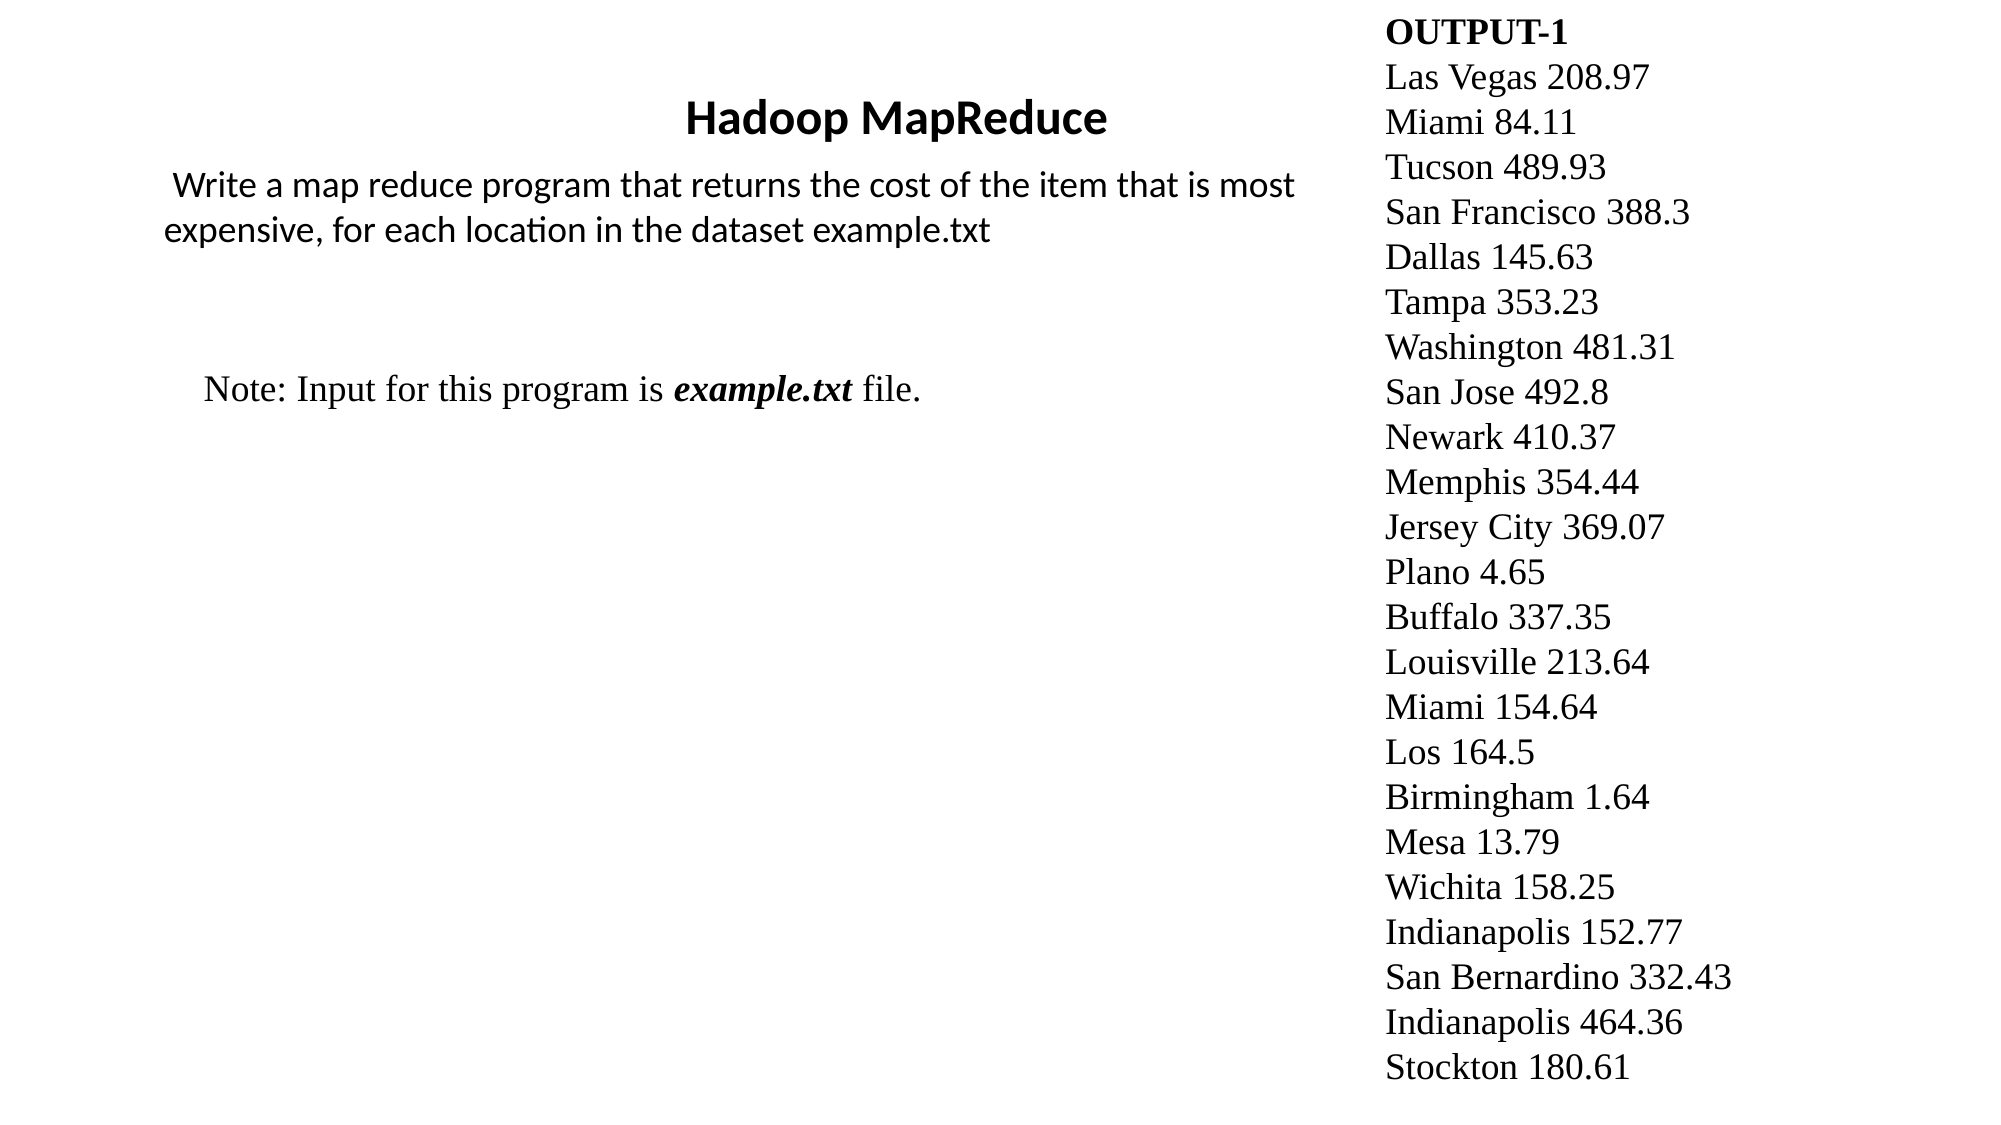

OUTPUT-1
Las Vegas 208.97
Miami 84.11
Tucson 489.93
San Francisco 388.3
Dallas 145.63
Tampa 353.23
Washington 481.31
San Jose 492.8
Newark 410.37
Memphis 354.44
Jersey City 369.07
Plano 4.65
Buffalo 337.35
Louisville 213.64
Miami 154.64
Los 164.5
Birmingham 1.64
Mesa 13.79
Wichita 158.25
Indianapolis 152.77
San Bernardino 332.43
Indianapolis 464.36
Stockton 180.61
Hadoop MapReduce
 Write a map reduce program that returns the cost of the item that is most expensive, for each location in the dataset example.txt

Note: Input for this program is example.txt file.